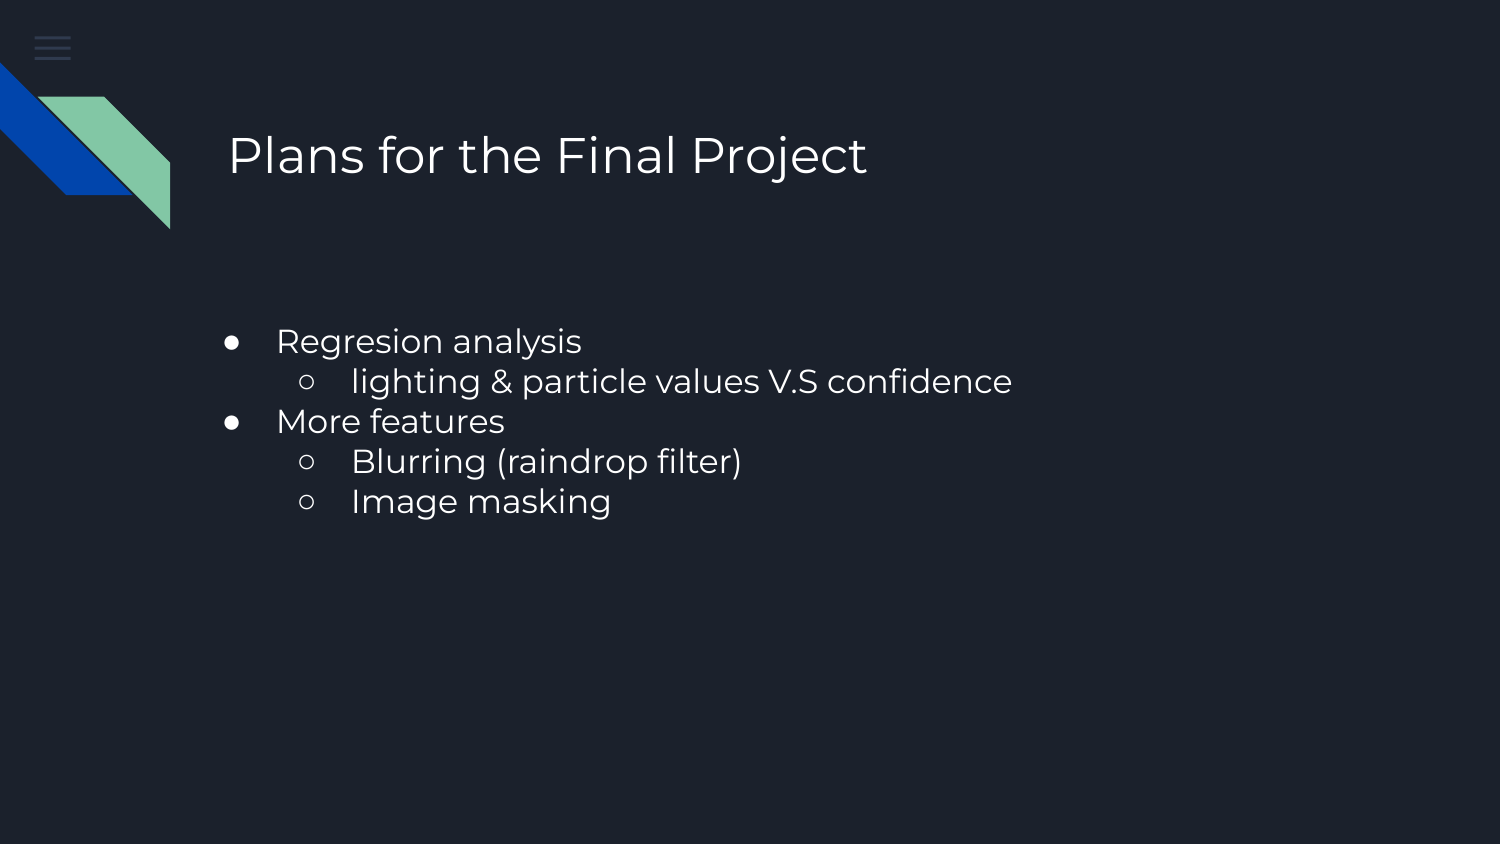

# Plans for the Final Project
Regresion analysis
lighting & particle values V.S confidence
More features
Blurring (raindrop filter)
Image masking